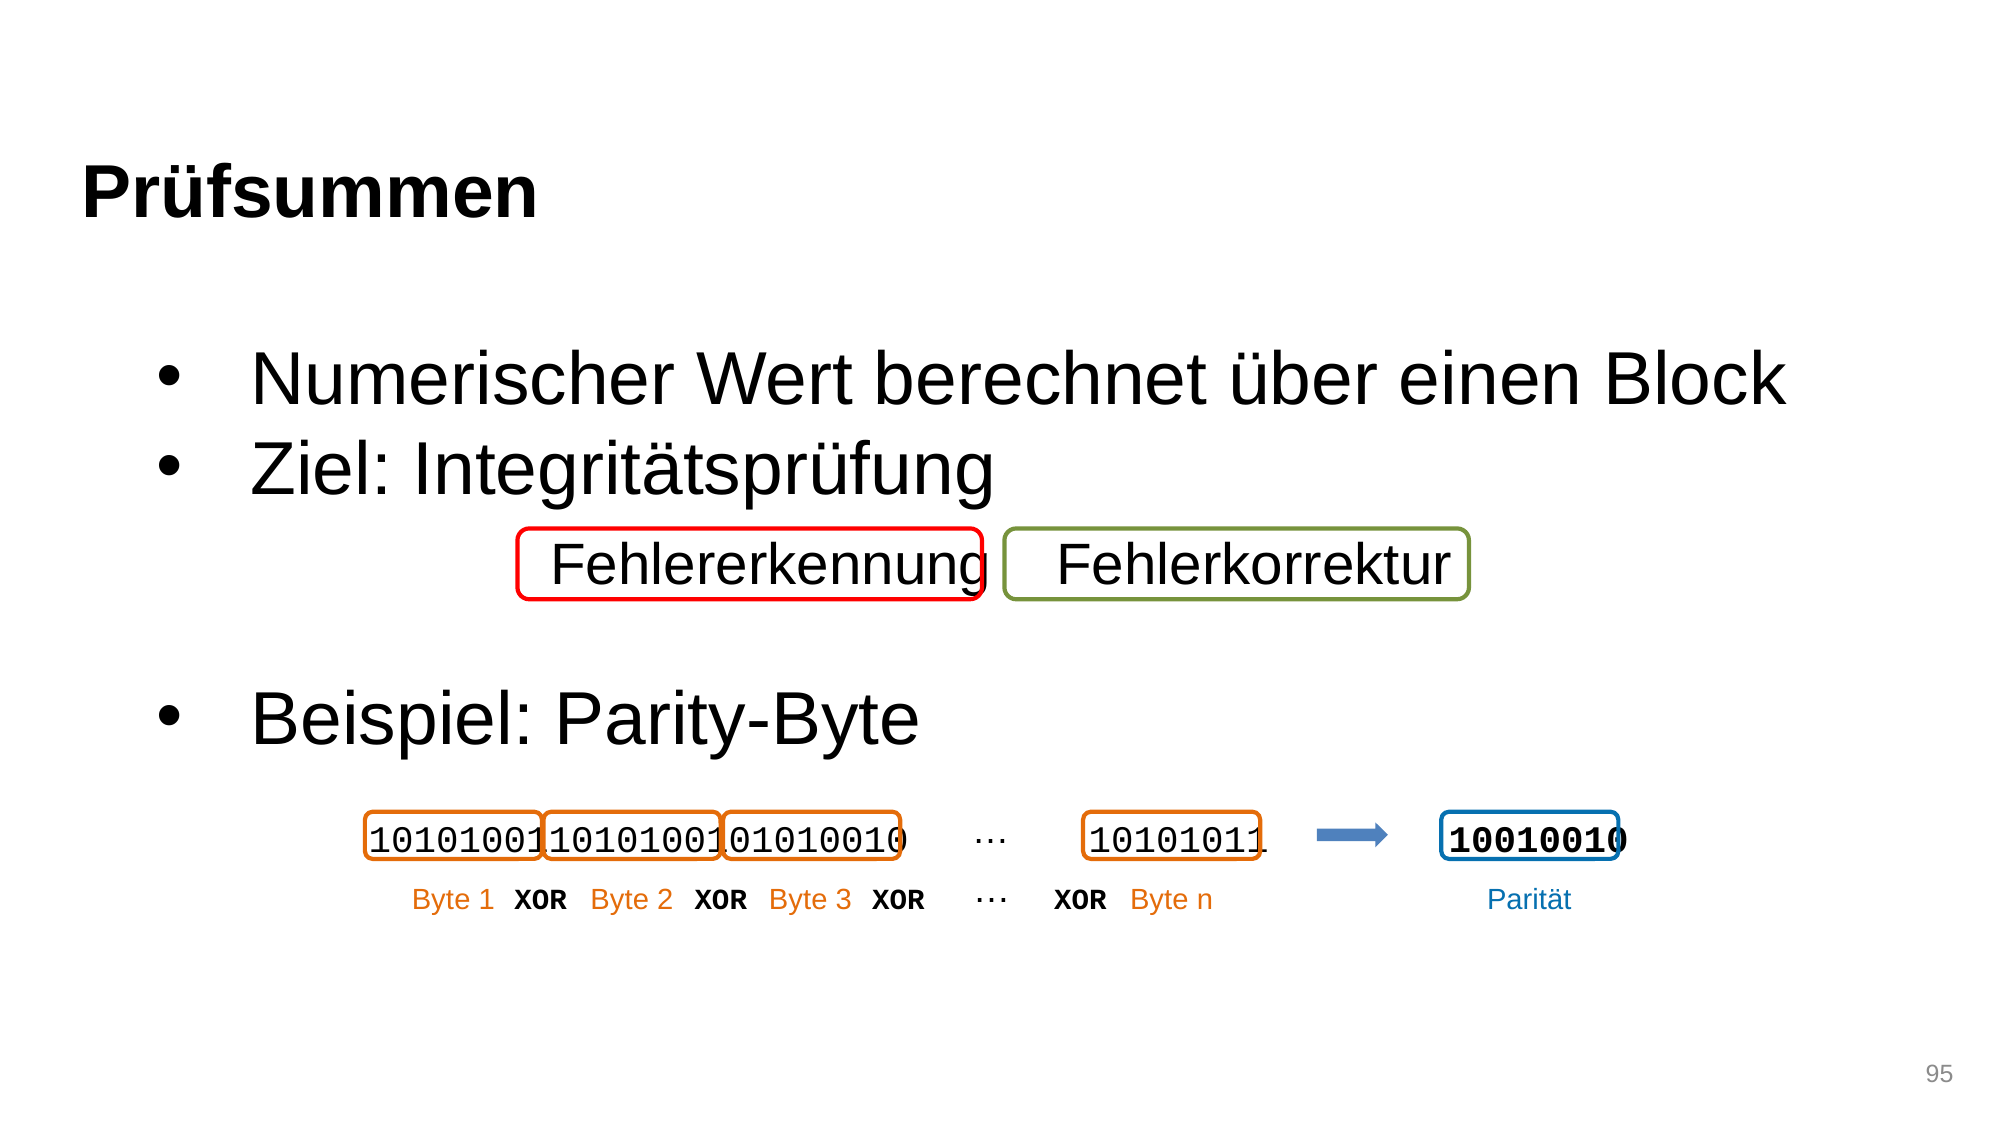

Prüfsummen

Numerischer Wert berechnet über einen Block
Ziel: Integritätsprüfung
		Fehlererkennung    Fehlerkorrektur
Beispiel: Parity-Byte

…
101010011010100101010010        10101011        10010010

…
Byte 1
XOR
Byte 2
XOR
Byte 3
XOR
XOR
Byte n
Parität
95